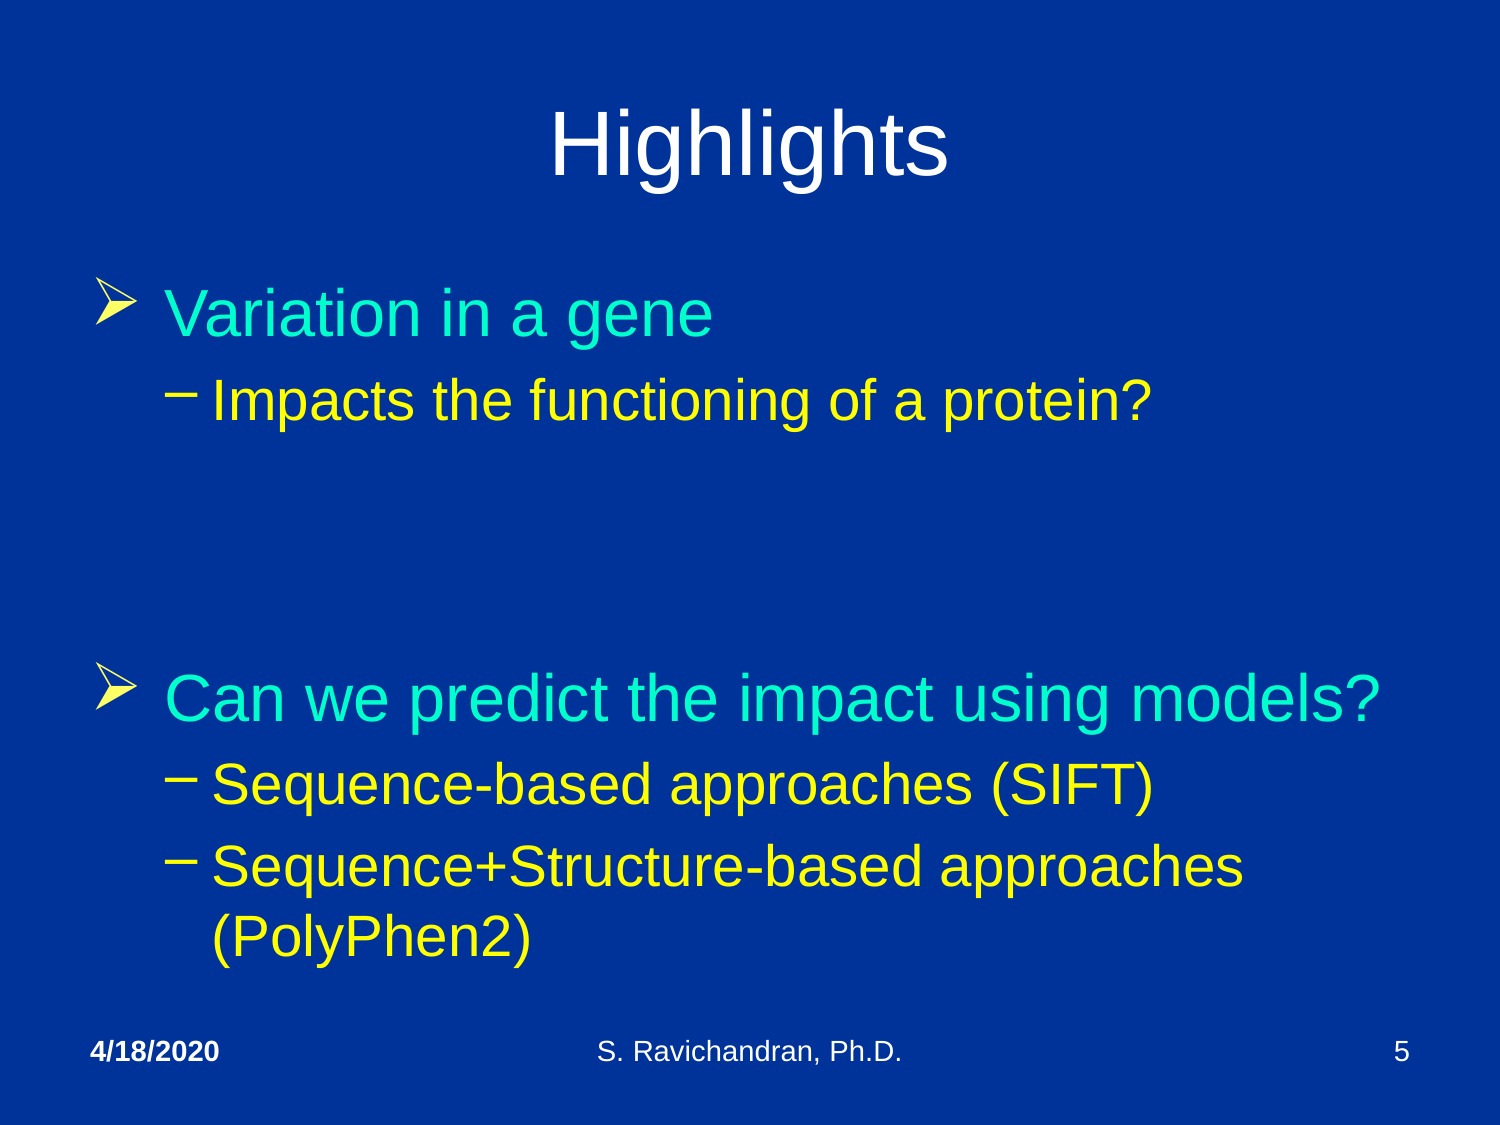

# Highlights
 Variation in a gene
Impacts the functioning of a protein?
 Can we predict the impact using models?
Sequence-based approaches (SIFT)
Sequence+Structure-based approaches (PolyPhen2)

4/18/2020
S. Ravichandran, Ph.D.
5